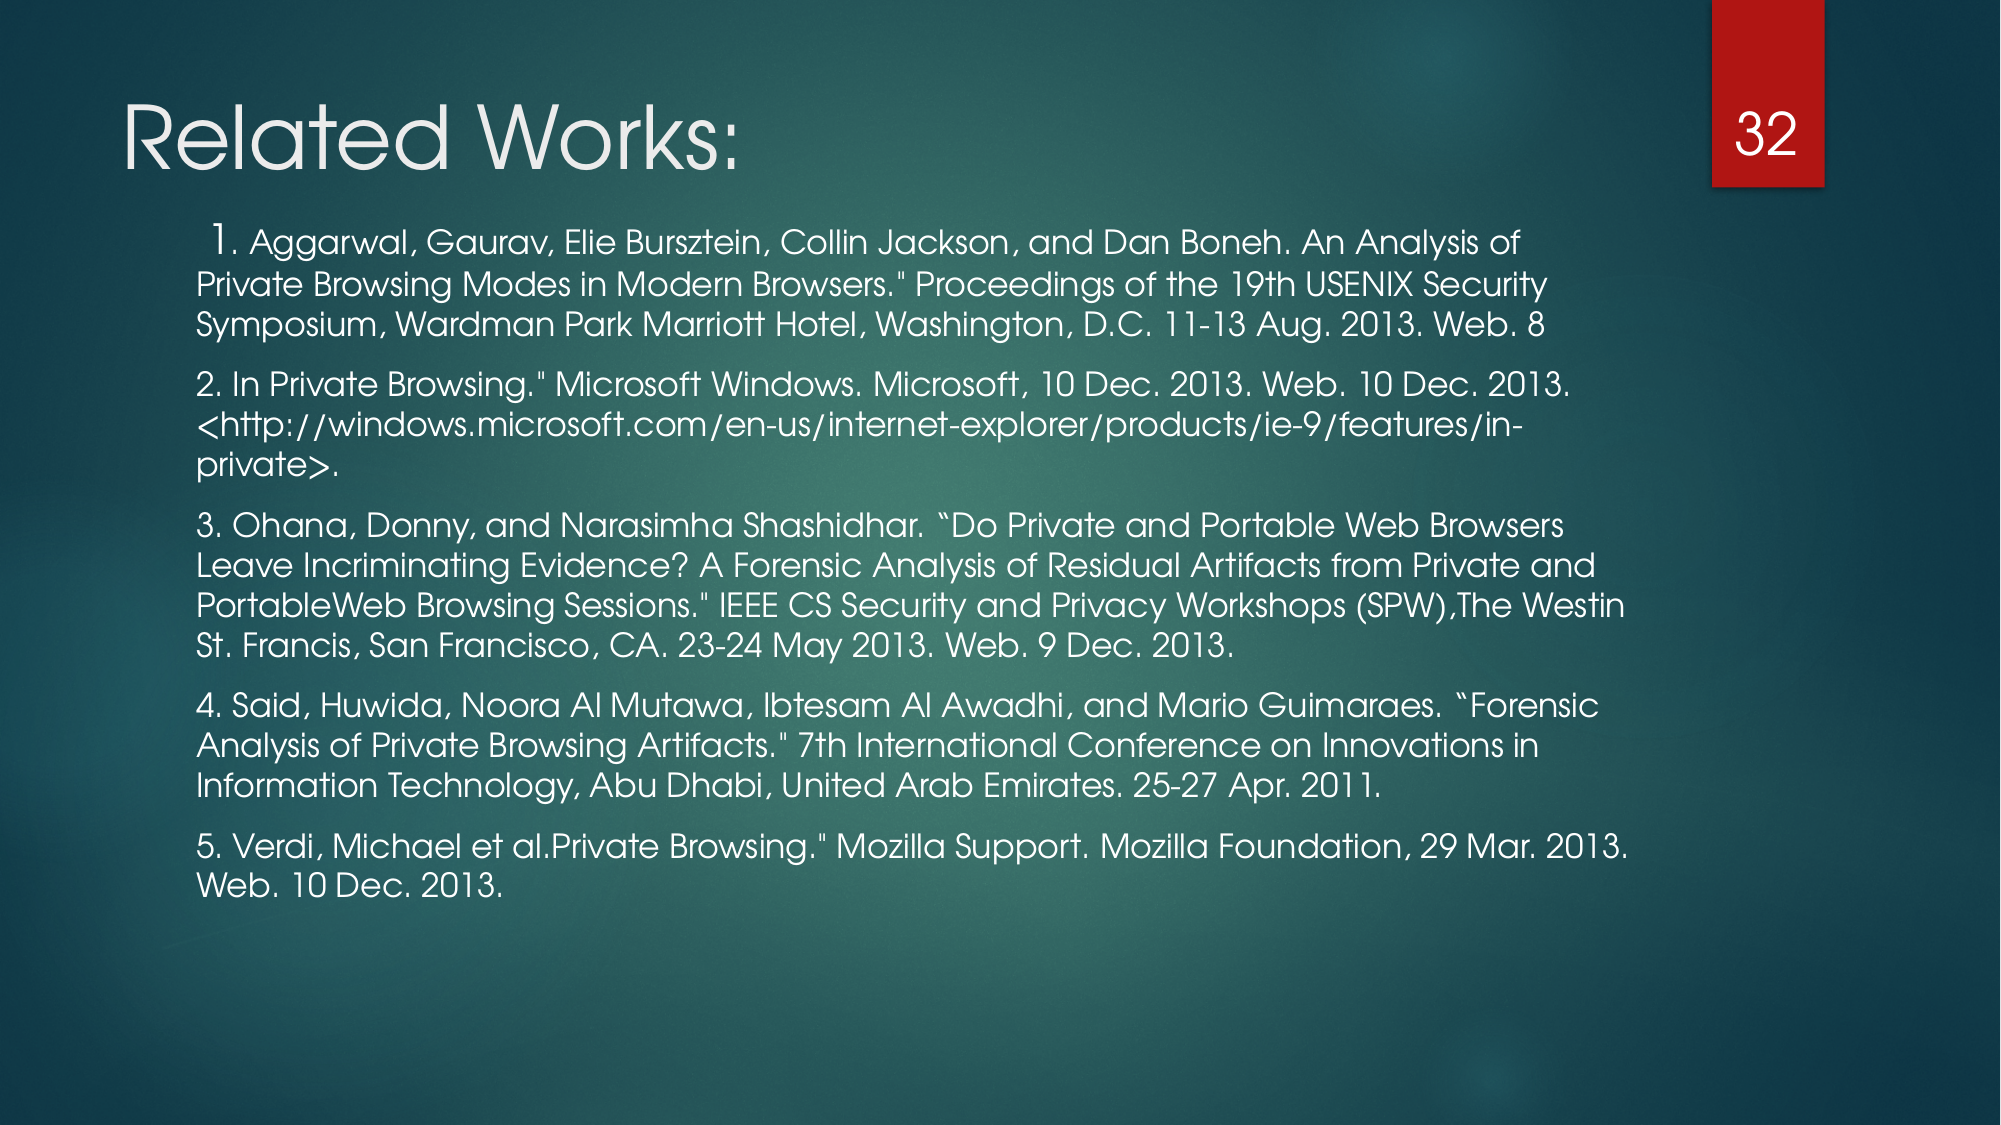

32
# Related Works:
 1. Aggarwal, Gaurav, Elie Bursztein, Collin Jackson, and Dan Boneh. An Analysis of Private Browsing Modes in Modern Browsers." Proceedings of the 19th USENIX Security Symposium, Wardman Park Marriott Hotel, Washington, D.C. 11-13 Aug. 2013. Web. 8
2. In Private Browsing." Microsoft Windows. Microsoft, 10 Dec. 2013. Web. 10 Dec. 2013. <http://windows.microsoft.com/en-us/internet-explorer/products/ie-9/features/in-private>.
3. Ohana, Donny, and Narasimha Shashidhar. “Do Private and Portable Web Browsers Leave Incriminating Evidence? A Forensic Analysis of Residual Artifacts from Private and PortableWeb Browsing Sessions." IEEE CS Security and Privacy Workshops (SPW),The Westin St. Francis, San Francisco, CA. 23-24 May 2013. Web. 9 Dec. 2013.
4. Said, Huwida, Noora Al Mutawa, Ibtesam Al Awadhi, and Mario Guimaraes. “Forensic Analysis of Private Browsing Artifacts." 7th International Conference on Innovations in Information Technology, Abu Dhabi, United Arab Emirates. 25-27 Apr. 2011.
5. Verdi, Michael et al.Private Browsing." Mozilla Support. Mozilla Foundation, 29 Mar. 2013. Web. 10 Dec. 2013.